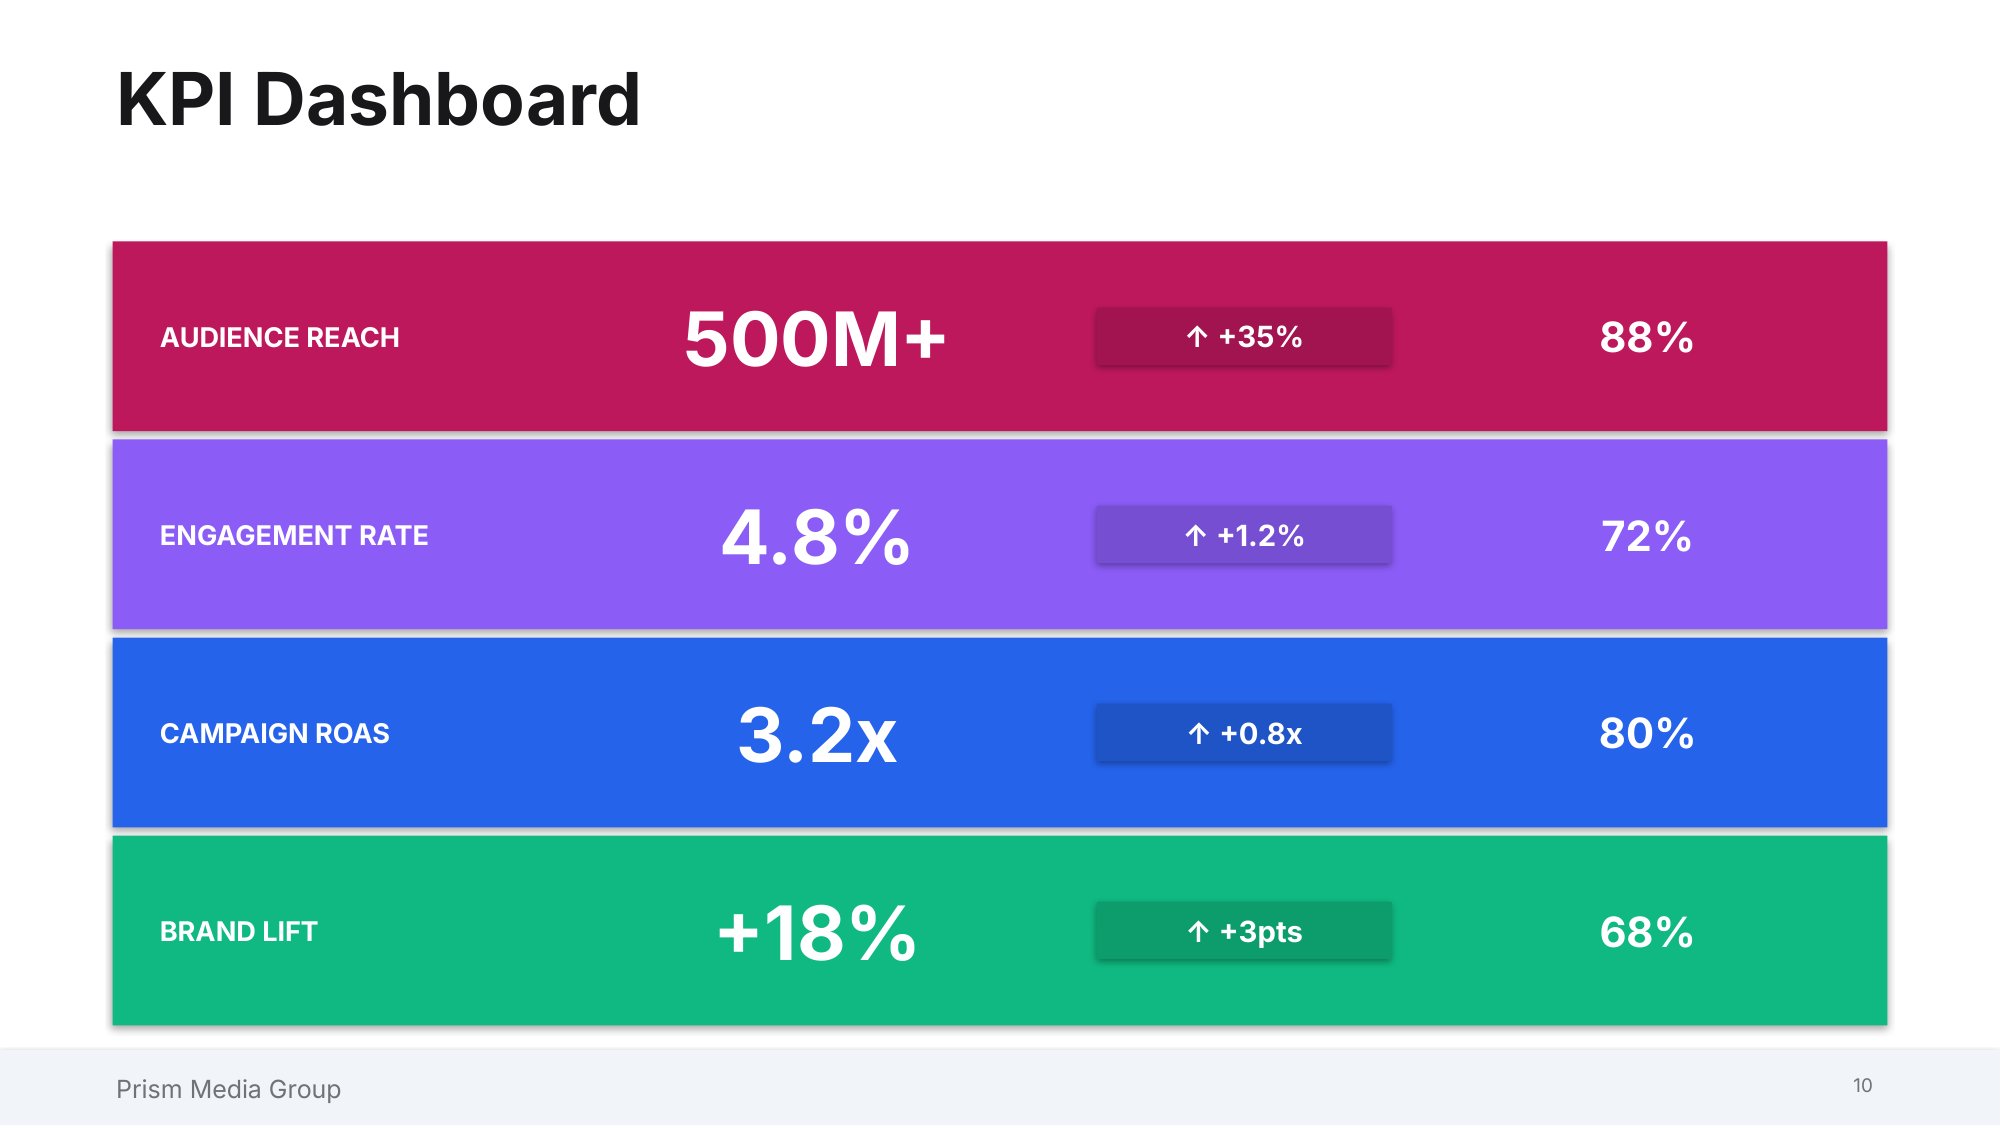

KPI Dashboard

AUDIENCE REACH
500M+
↑ +35%
88%

ENGAGEMENT RATE
4.8%
↑ +1.2%
72%

CAMPAIGN ROAS
3.2x
↑ +0.8x
80%

BRAND LIFT
+18%
↑ +3pts
68%

Prism Media Group
10